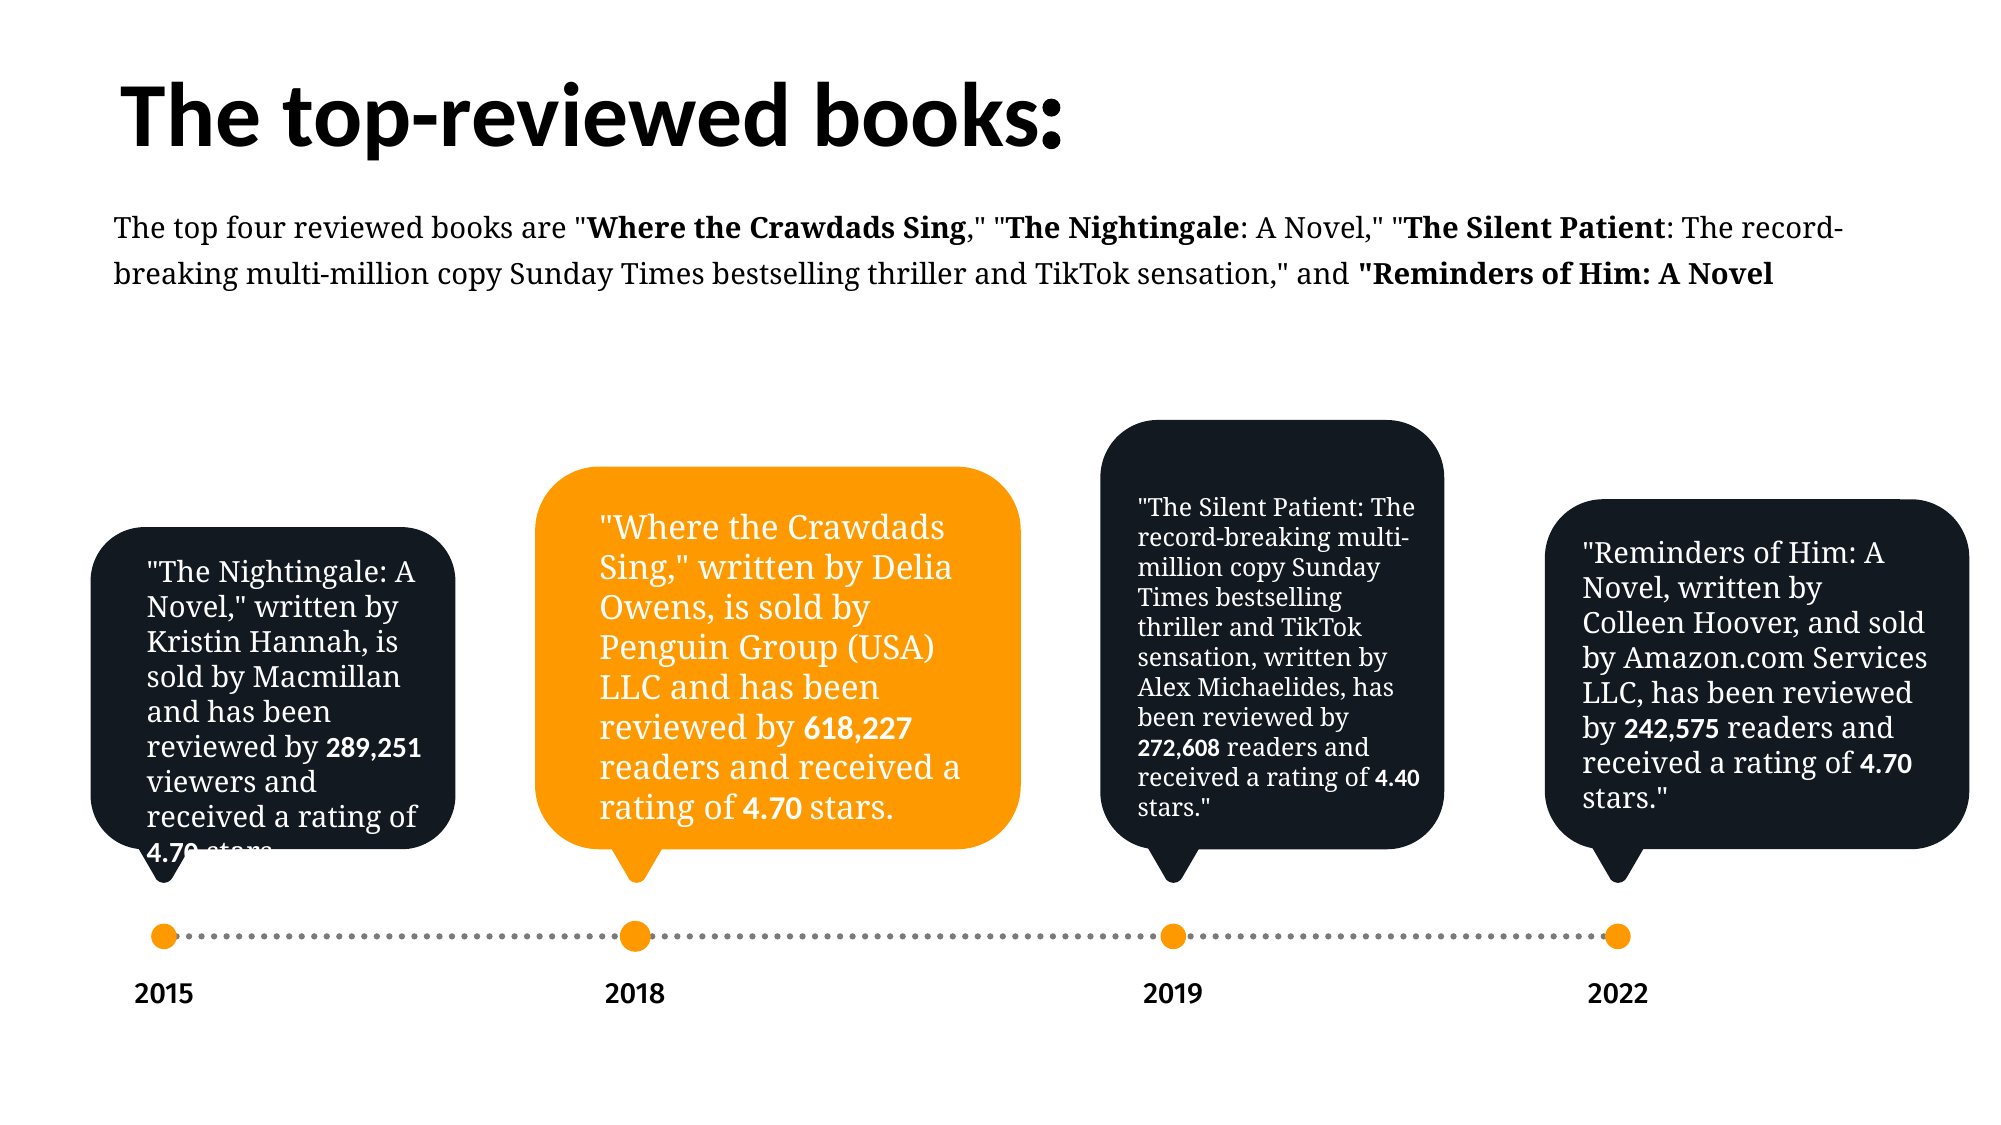

The top-reviewed books:
The top four reviewed books are "Where the Crawdads Sing," "The Nightingale: A Novel," "The Silent Patient: The record-breaking multi-million copy Sunday Times bestselling thriller and TikTok sensation," and "Reminders of Him: A Novel

"The Silent Patient: The record-breaking multi-million copy Sunday Times bestselling thriller and TikTok sensation, written by Alex Michaelides, has been reviewed by 272,608 readers and received a rating of 4.40 stars."
"Where the Crawdads Sing," written by Delia Owens, is sold by Penguin Group (USA) LLC and has been reviewed by 618,227 readers and received a rating of 4.70 stars.

"Reminders of Him: A Novel, written by Colleen Hoover, and sold by Amazon.com Services LLC, has been reviewed by 242,575 readers and received a rating of 4.70 stars."
"The Nightingale: A Novel," written by Kristin Hannah, is sold by Macmillan and has been reviewed by 289,251 viewers and received a rating of 4.70 stars.

2015
2018
2019
2022